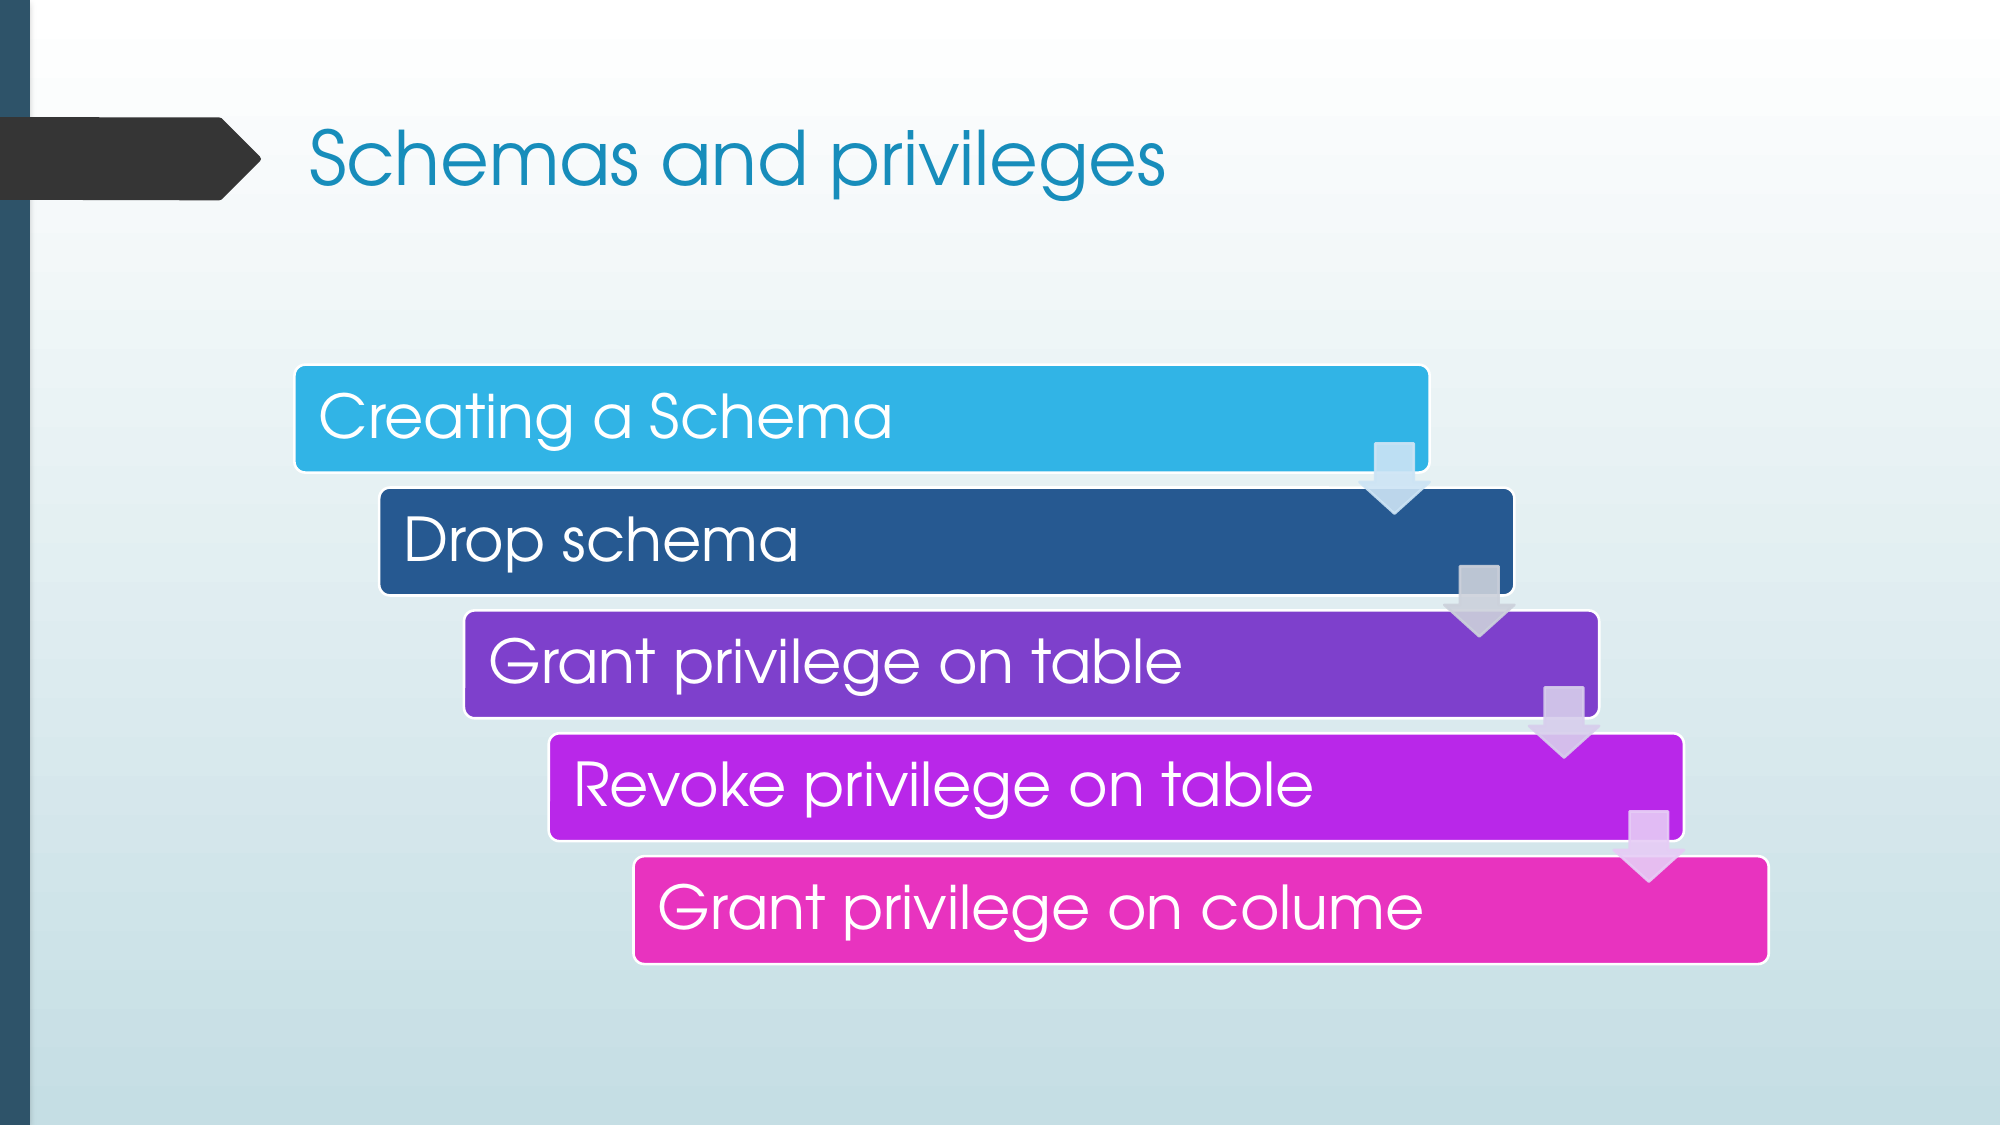

# Schemas and privileges

Creating a Schema
Drop schema
Grant privilege on table
Revoke privilege on table
Grant privilege on colume